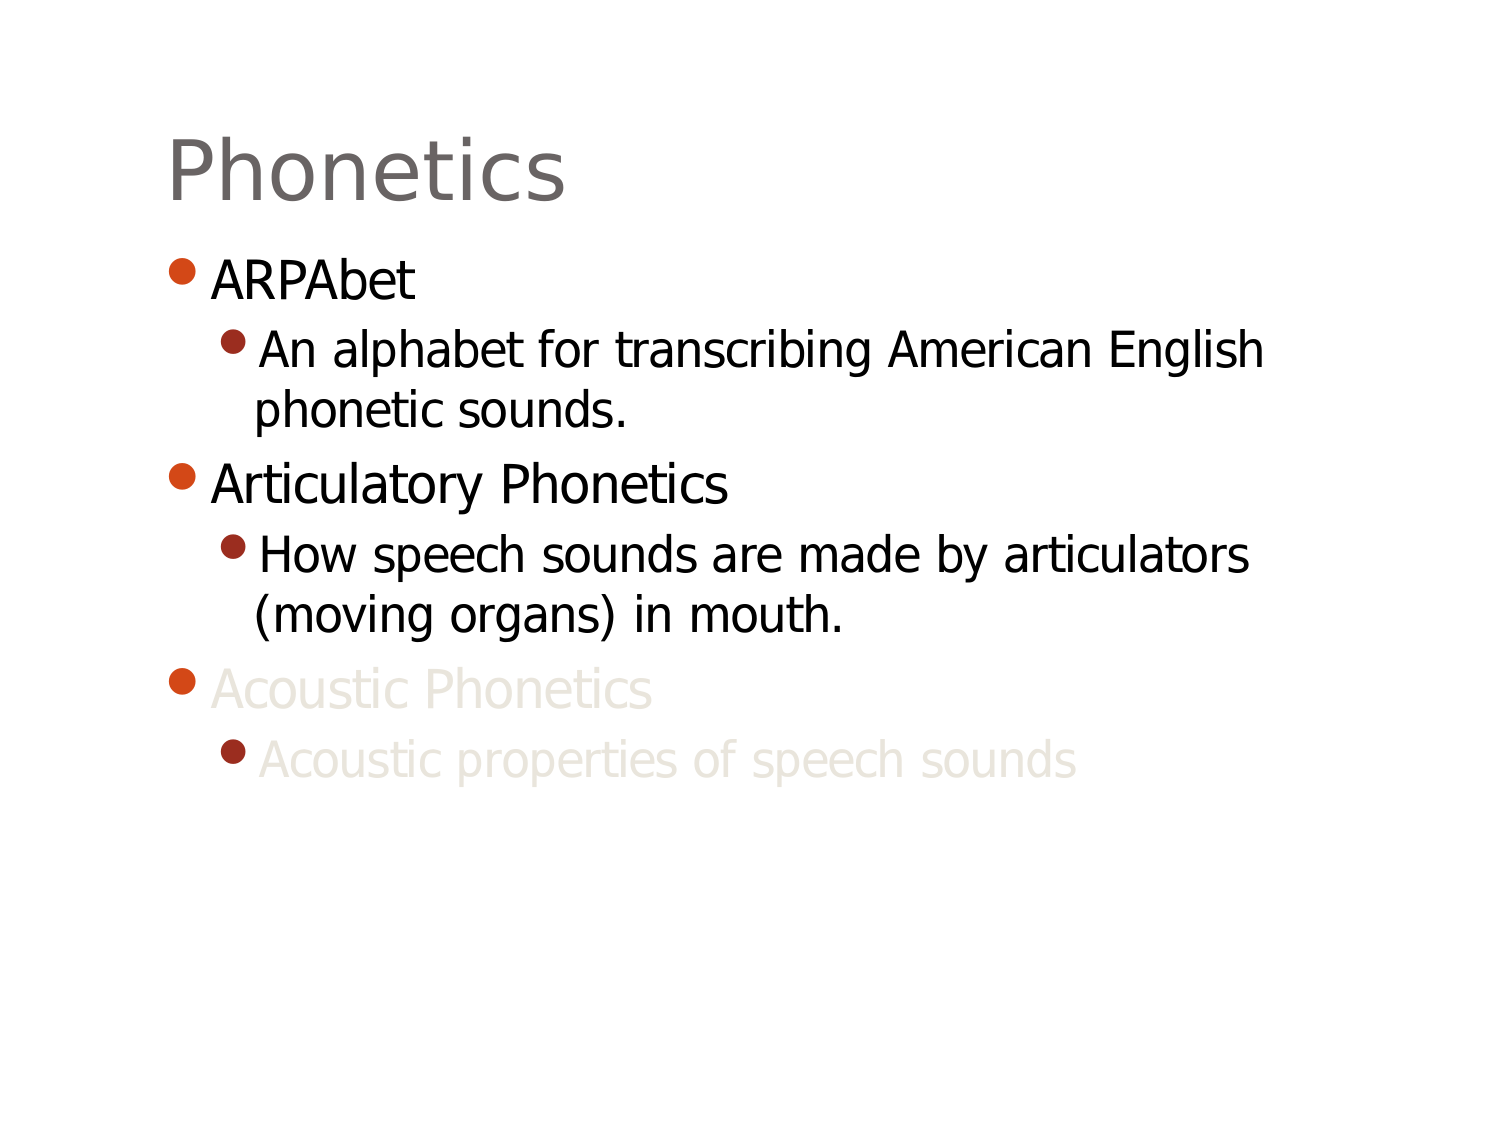

# Phonetics
ARPAbet
An alphabet for transcribing American English phonetic sounds.
Articulatory Phonetics
How speech sounds are made by articulators (moving organs) in mouth.
Acoustic Phonetics
Acoustic properties of speech sounds